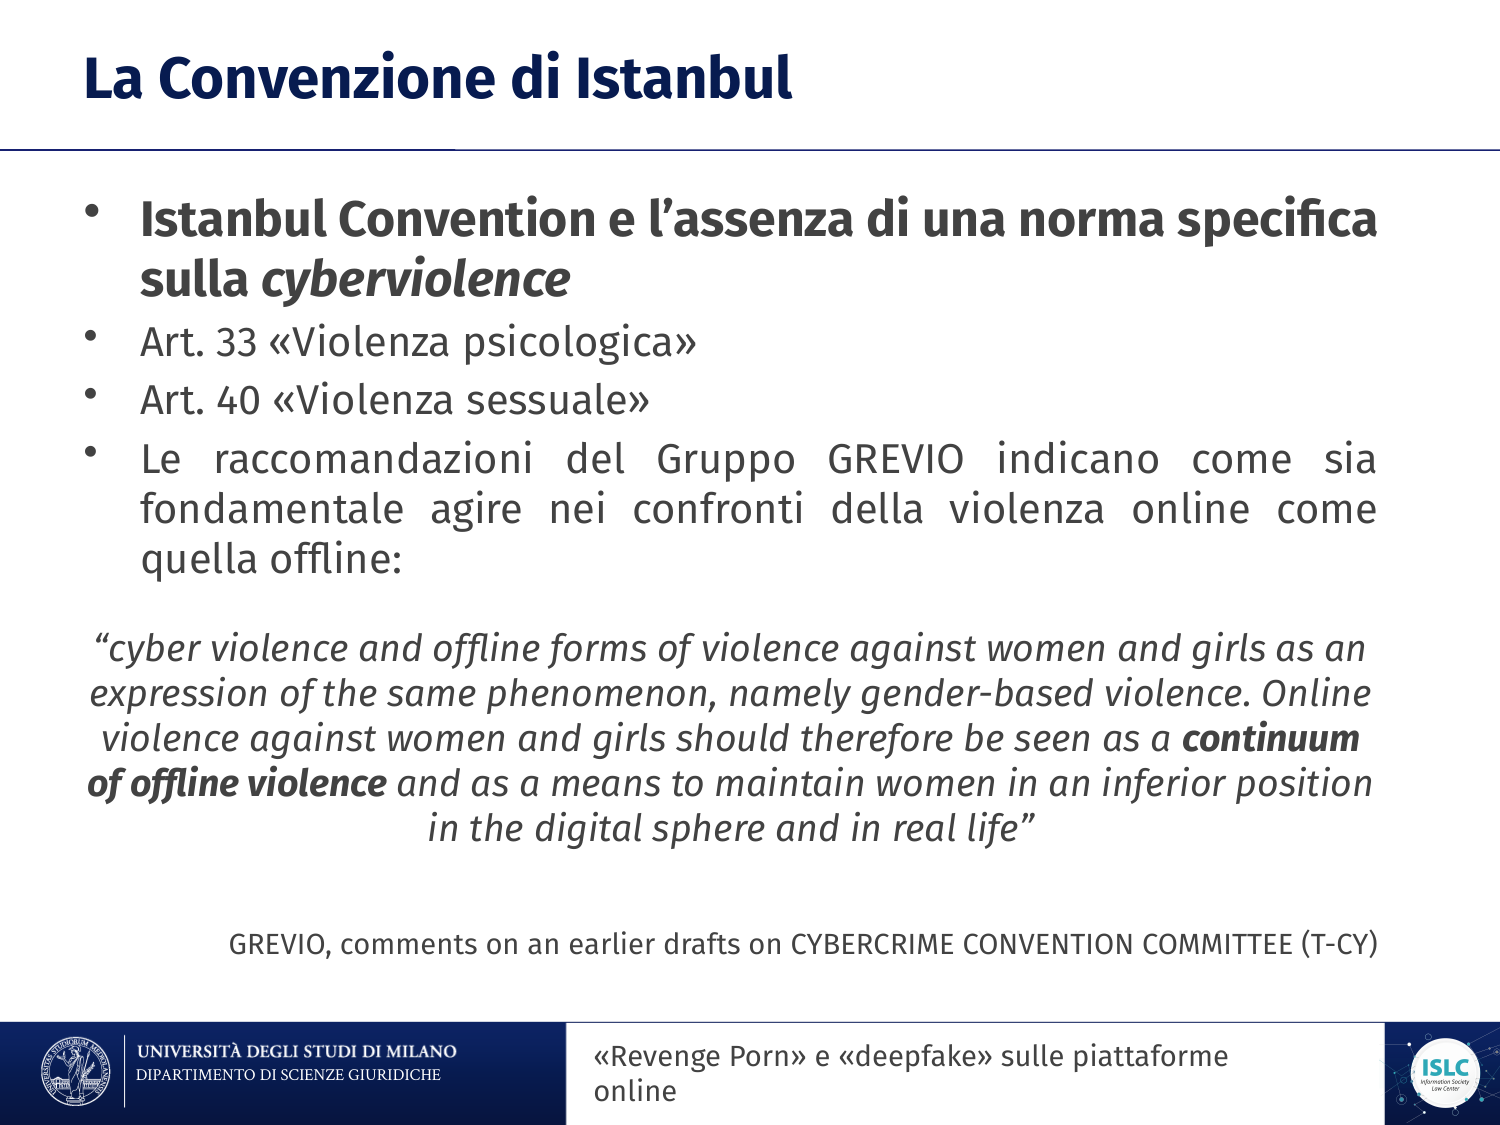

# La Convenzione di Istanbul
Istanbul Convention e l’assenza di una norma specifica sulla cyberviolence
Art. 33 «Violenza psicologica»
Art. 40 «Violenza sessuale»
Le raccomandazioni del Gruppo GREVIO indicano come sia fondamentale agire nei confronti della violenza online come quella offline:

“cyber violence and offline forms of violence against women and girls as an expression of the same phenomenon, namely gender-based violence. Online violence against women and girls should therefore be seen as a continuum of offline violence and as a means to maintain women in an inferior position in the digital sphere and in real life”

GREVIO, comments on an earlier drafts on CYBERCRIME CONVENTION COMMITTEE (T-CY)

«Revenge Porn» sulle piattaforme online
«Revenge Porn» e «deepfake» sulle piattaforme online
DIPARTIMENTO DI SCIENZE GIURIDICHE